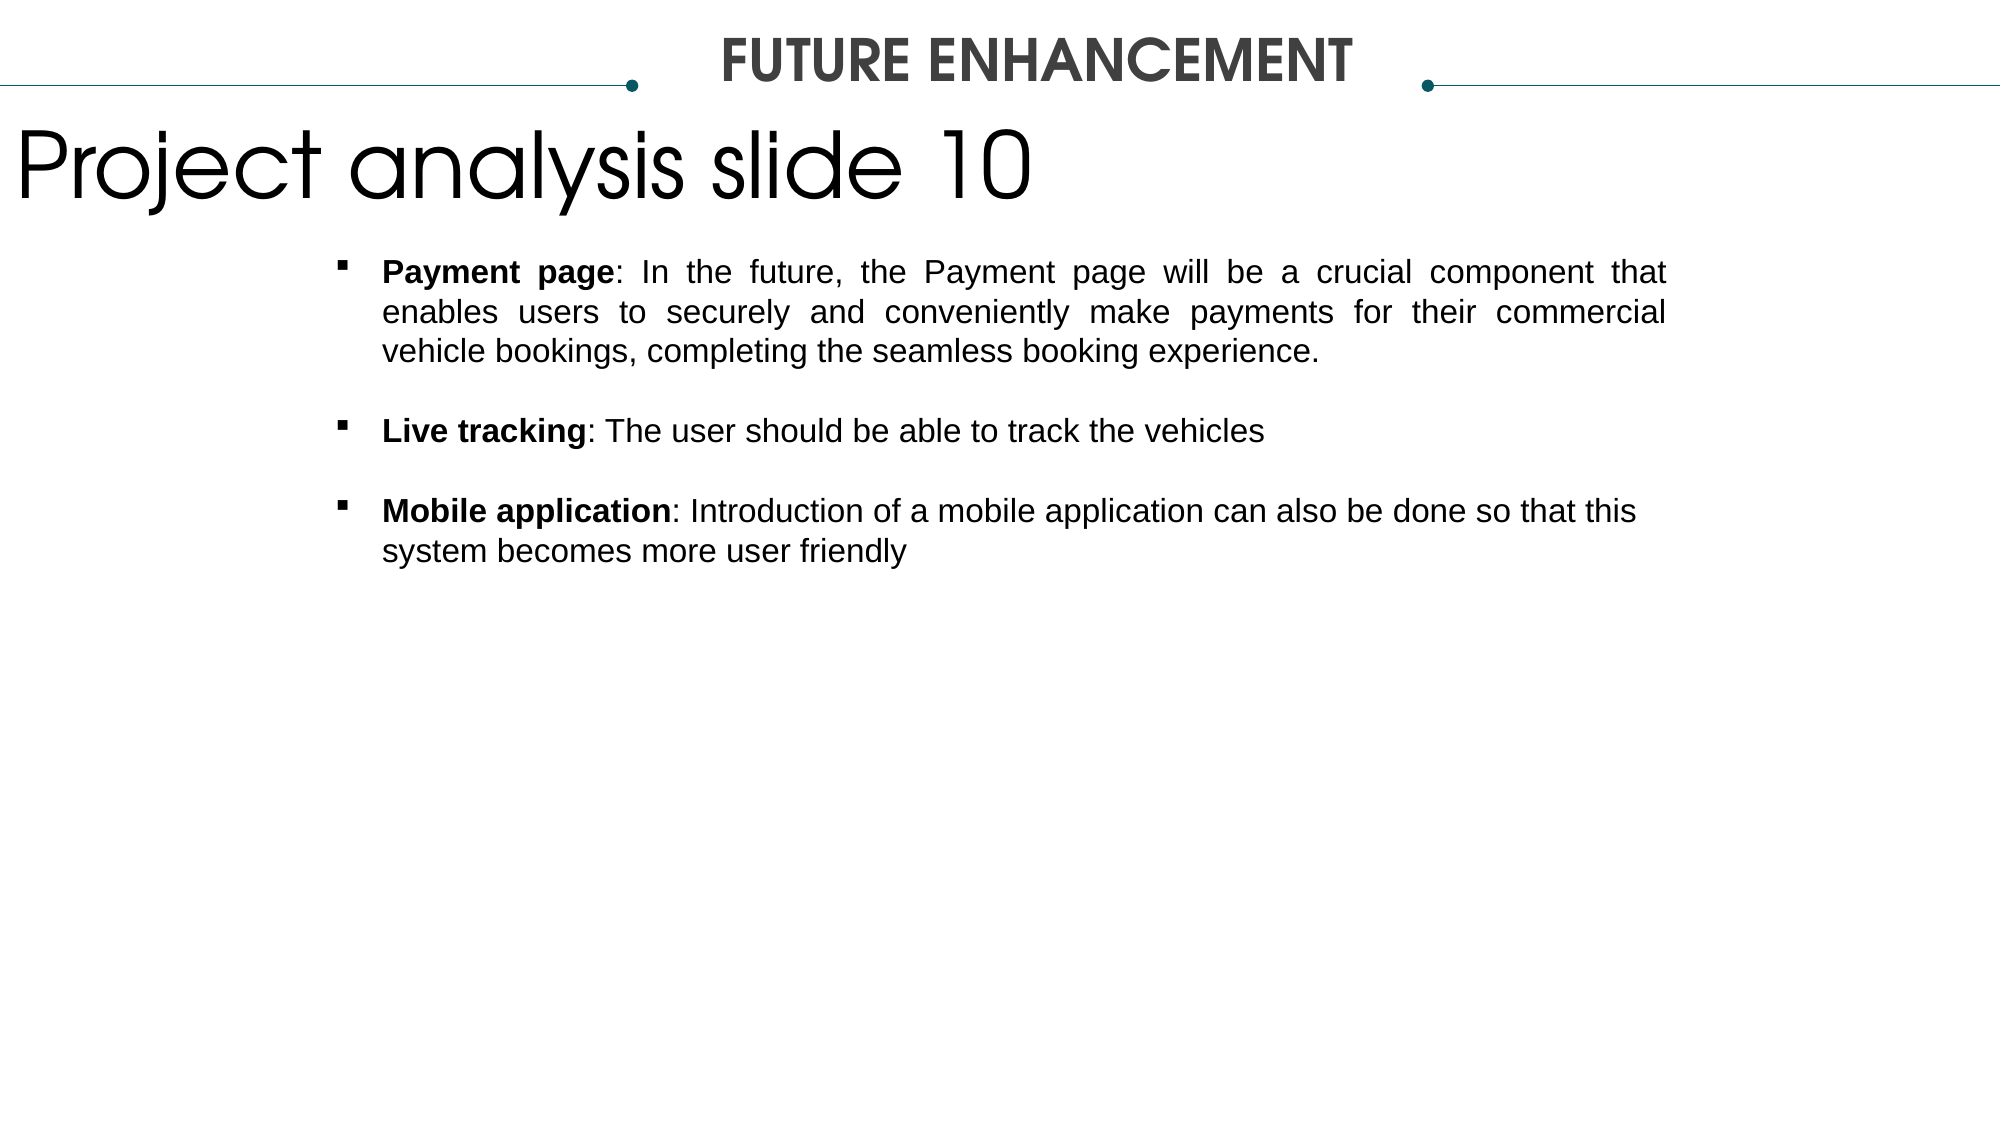

FUTURE ENHANCEMENT
Project analysis slide 10
Payment page: In the future, the Payment page will be a crucial component that enables users to securely and conveniently make payments for their commercial vehicle bookings, completing the seamless booking experience.

Live tracking: The user should be able to track the vehicles

Mobile application: Introduction of a mobile application can also be done so that this system becomes more user friendly